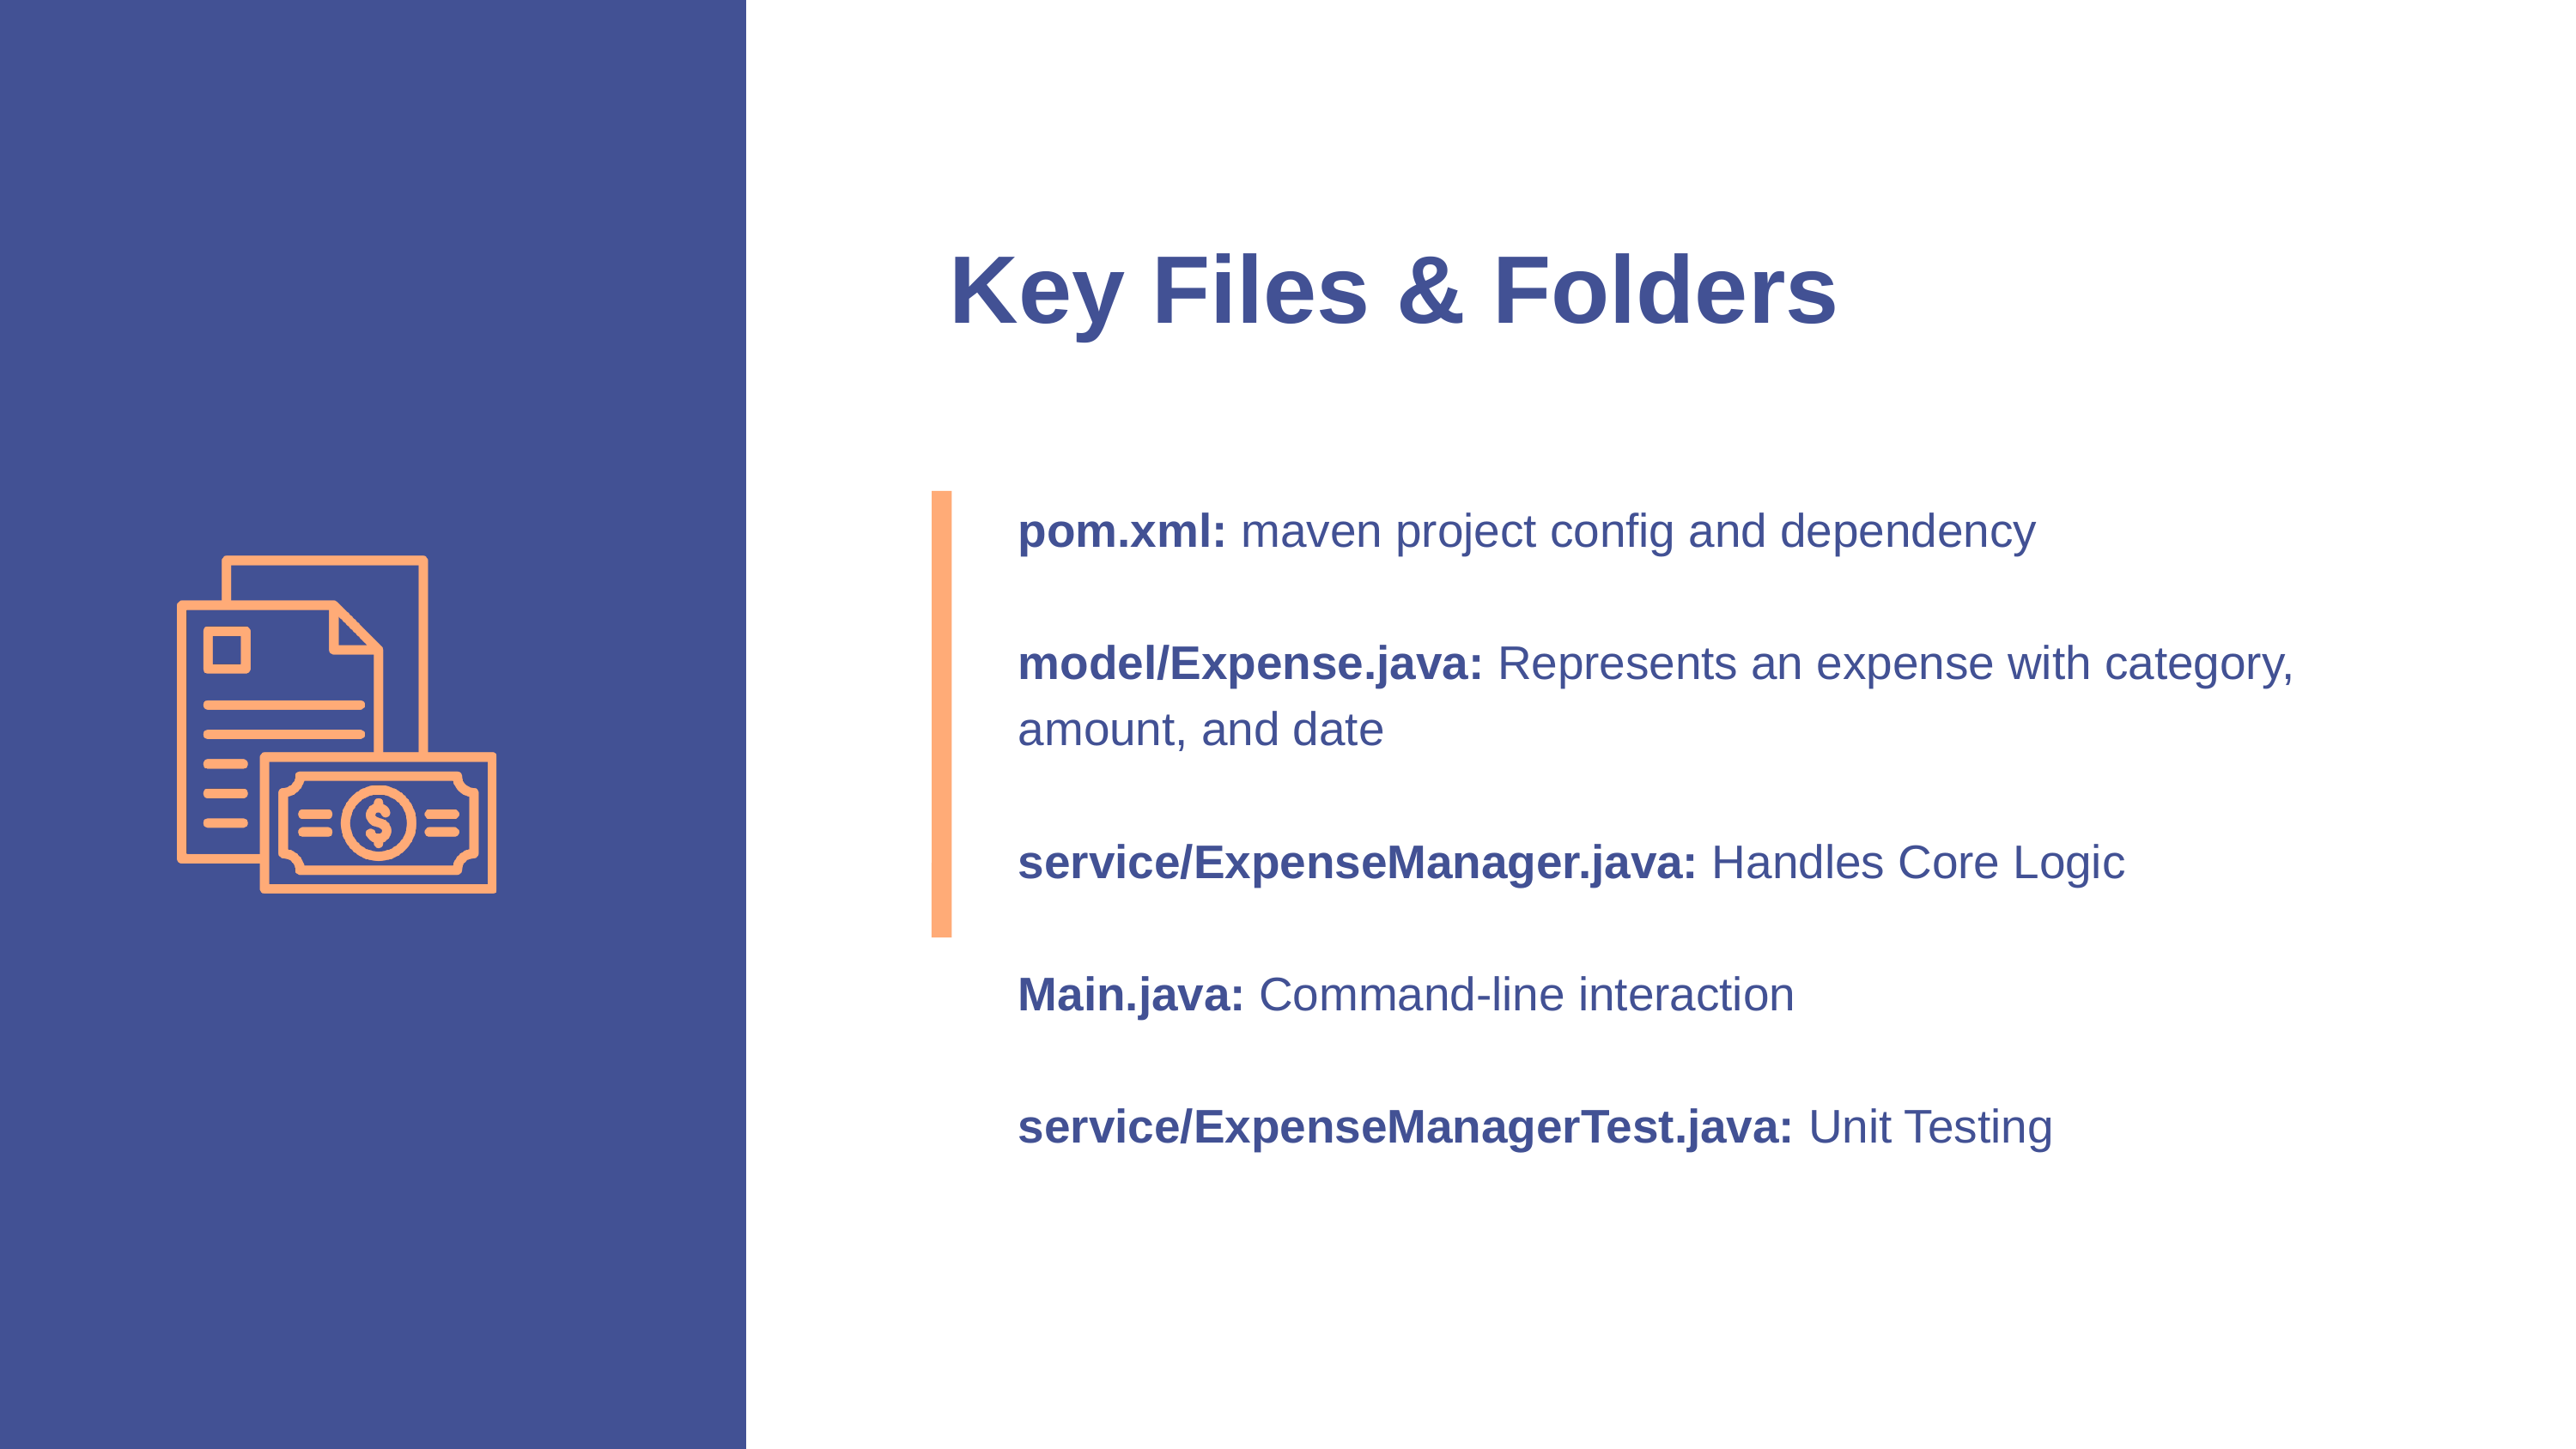

Key Files & Folders
pom.xml: maven project config and dependency

model/Expense.java: Represents an expense with category, amount, and date

service/ExpenseManager.java: Handles Core Logic

Main.java: Command-line interaction

service/ExpenseManagerTest.java: Unit Testing